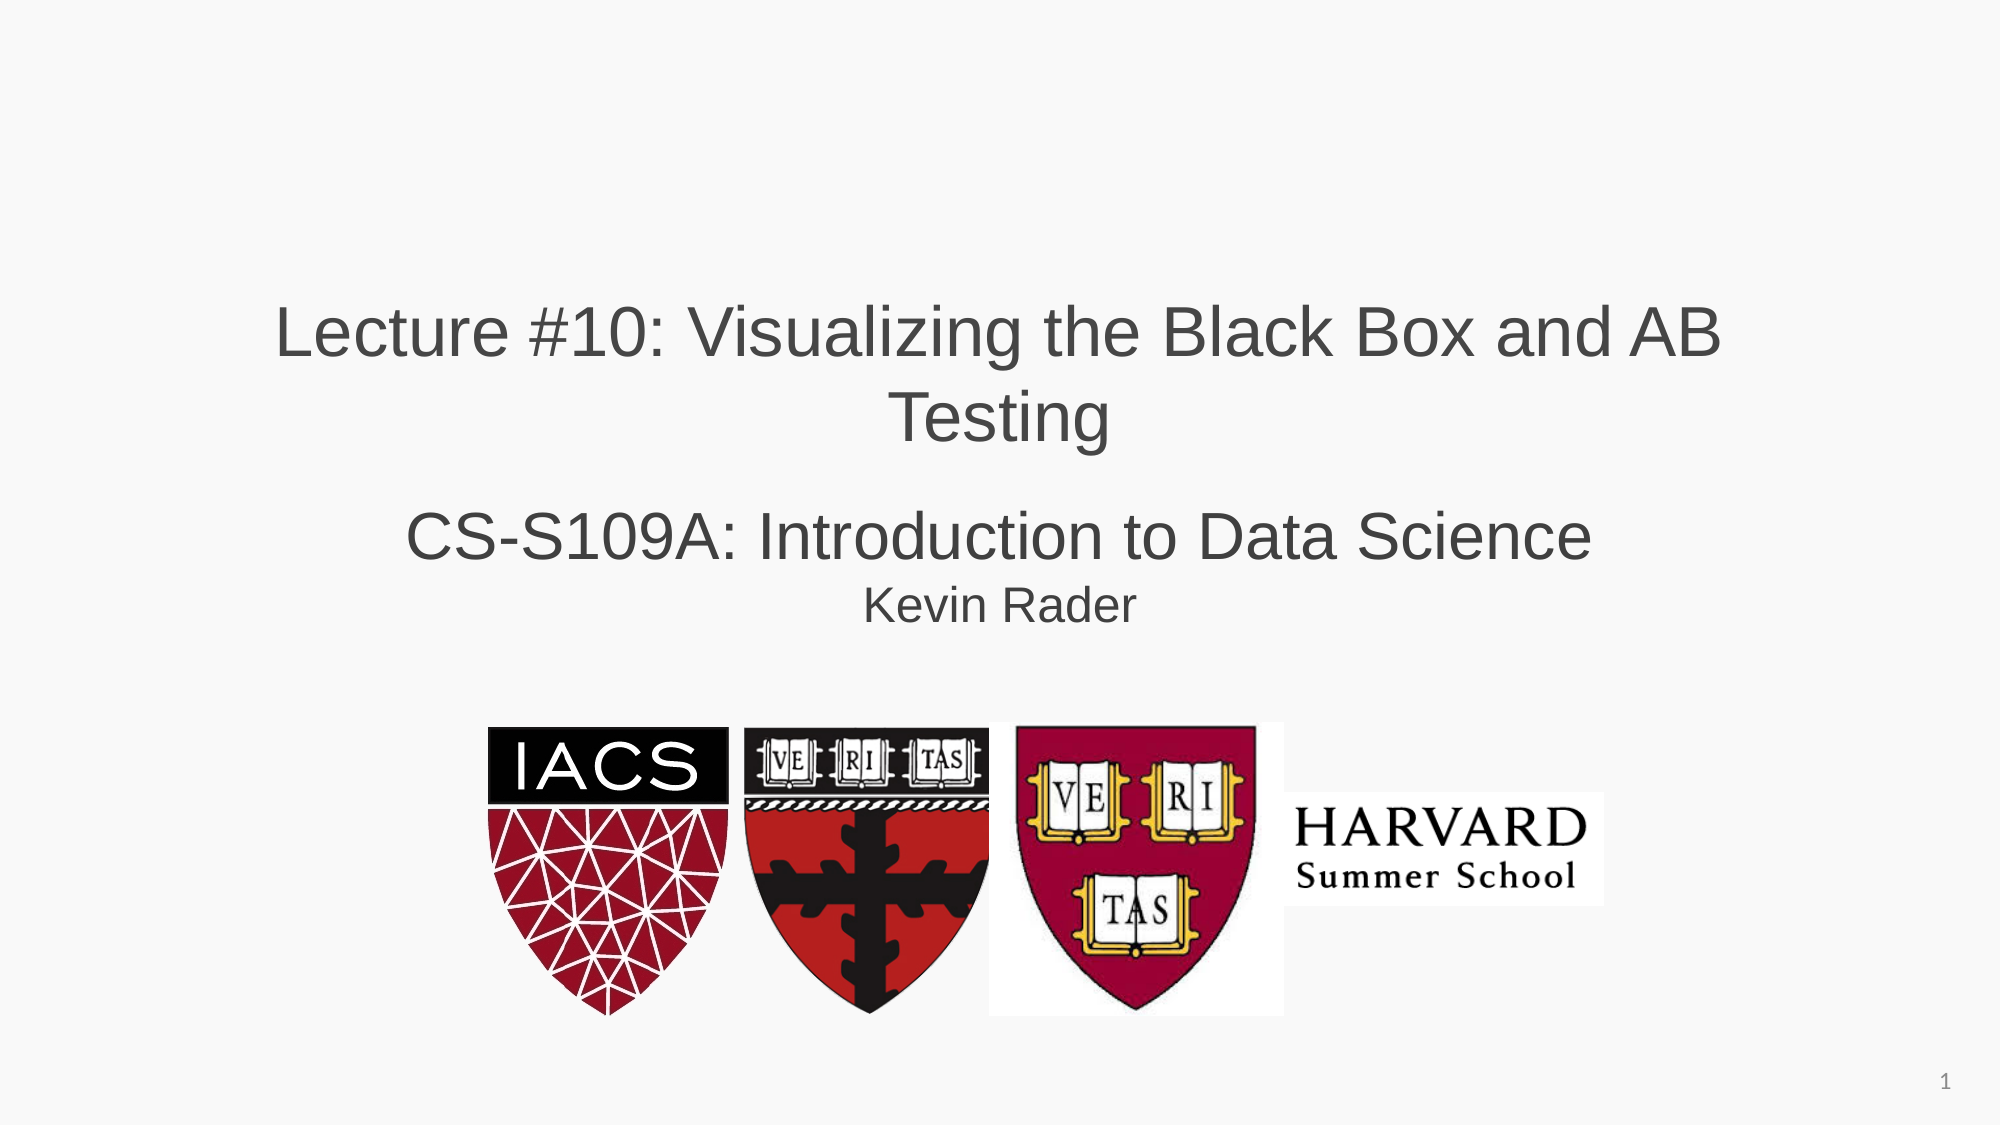

# Lecture #10: Visualizing the Black Box and AB Testing
1